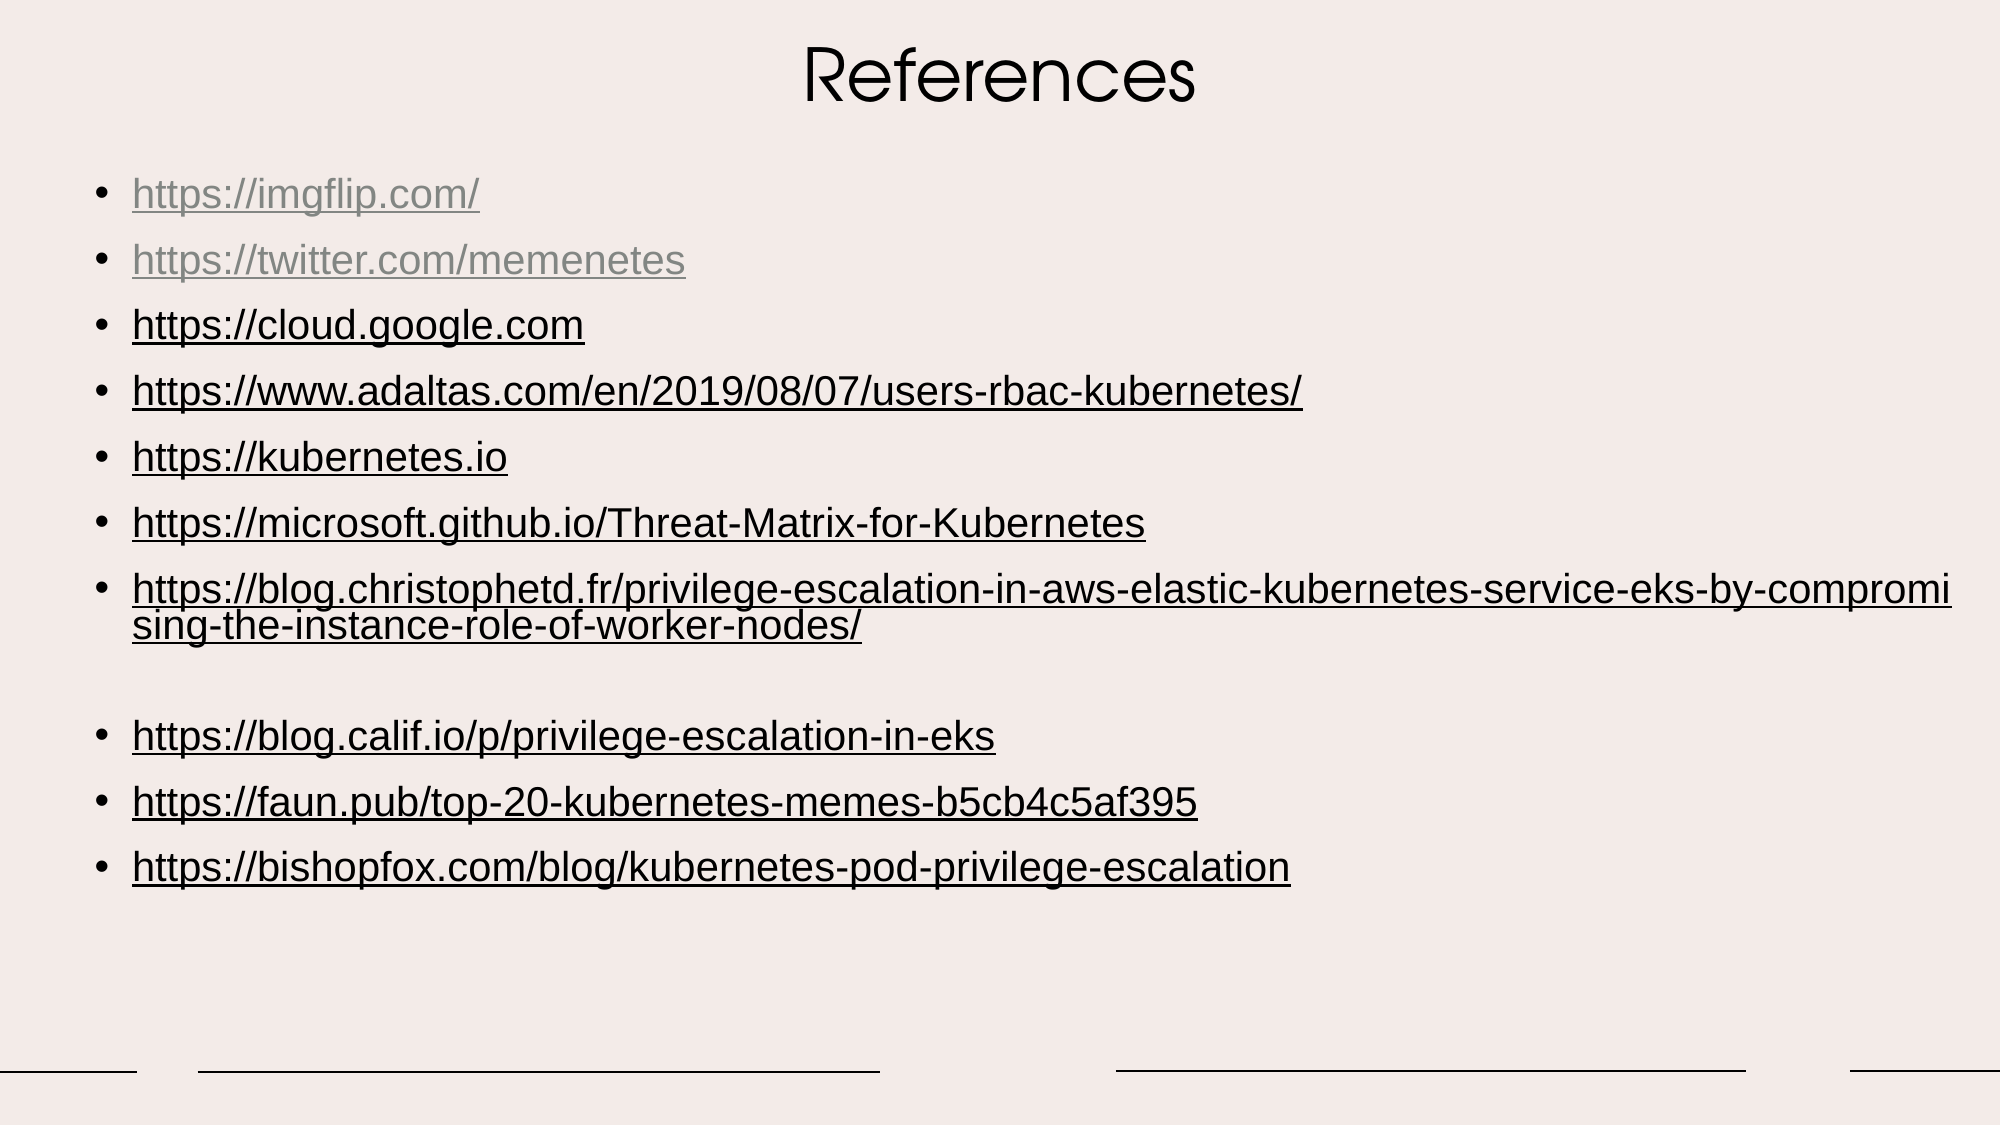

# References
https://imgflip.com/
https://twitter.com/memenetes
https://cloud.google.com
https://www.adaltas.com/en/2019/08/07/users-rbac-kubernetes/
https://kubernetes.io
https://microsoft.github.io/Threat-Matrix-for-Kubernetes
https://blog.christophetd.fr/privilege-escalation-in-aws-elastic-kubernetes-service-eks-by-compromising-the-instance-role-of-worker-nodes/
https://blog.calif.io/p/privilege-escalation-in-eks
https://faun.pub/top-20-kubernetes-memes-b5cb4c5af395
https://bishopfox.com/blog/kubernetes-pod-privilege-escalation